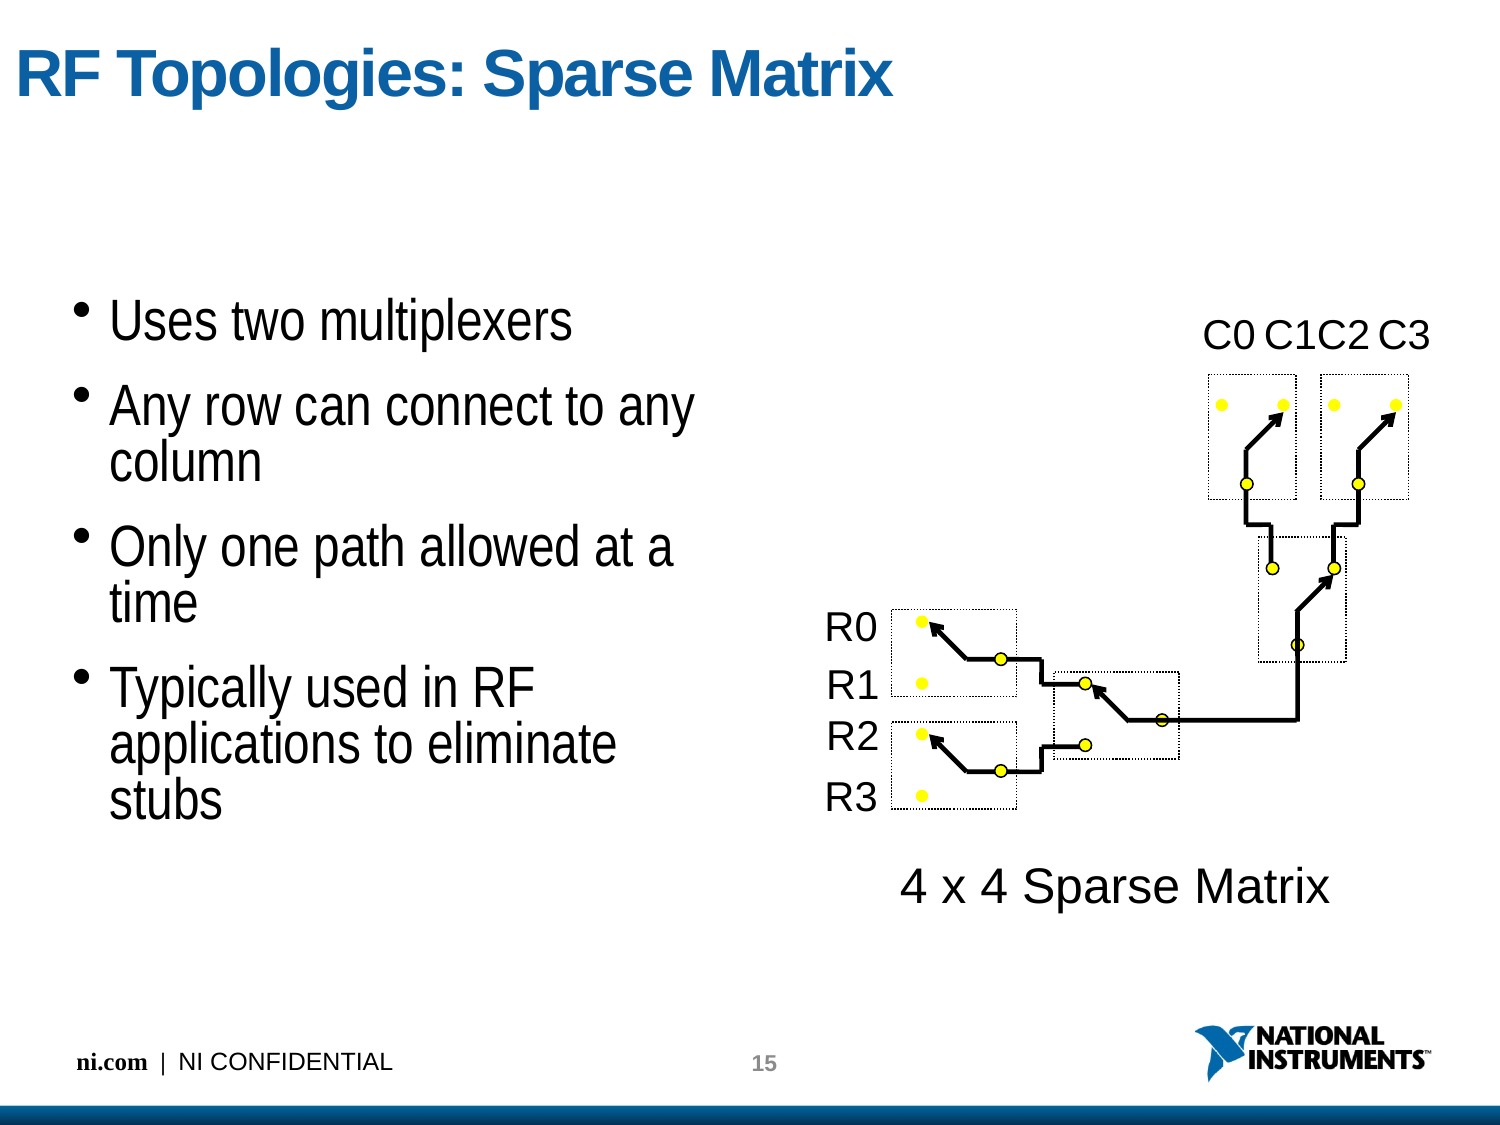

# RF Topologies: Sparse Matrix
Uses two multiplexers
Any row can connect to any column
Only one path allowed at a time
Typically used in RF applications to eliminate stubs
C0
C1
C2
C3

R0

R1

R2

R3

4 x 4 Sparse Matrix